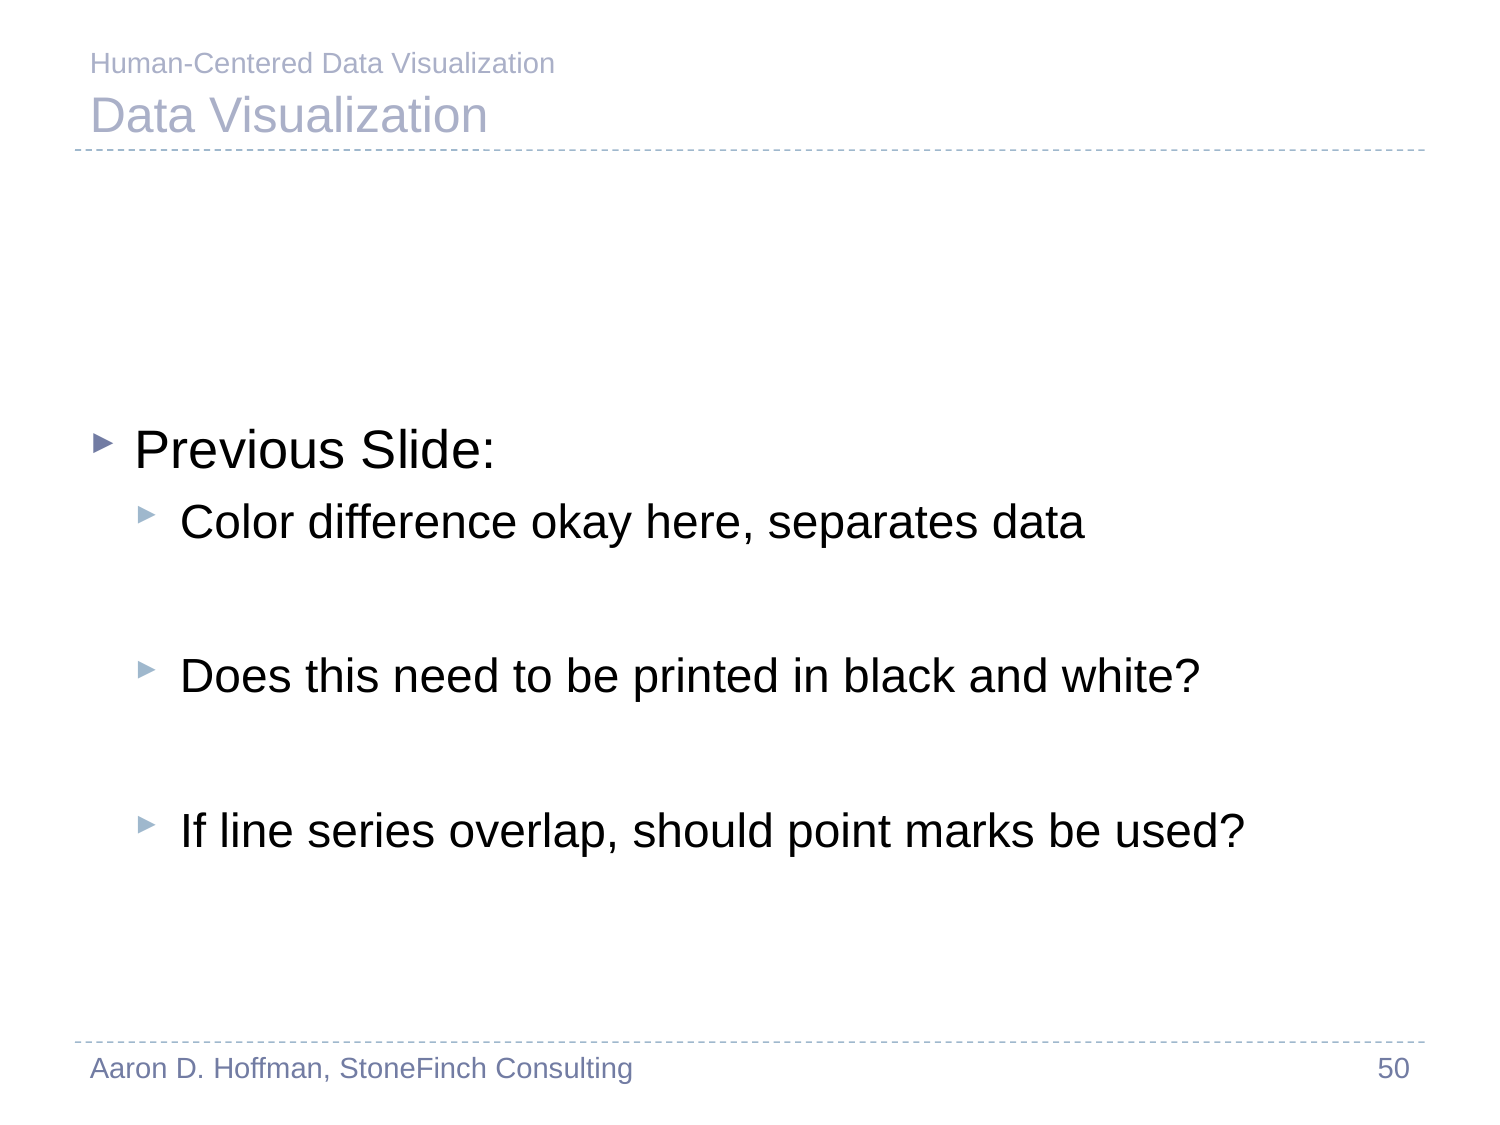

Human-Centered Data Visualization
# Data Visualization

Previous Slide:
Color difference okay here, separates data

Does this need to be printed in black and white?

If line series overlap, should point marks be used?

Aaron D. Hoffman, StoneFinch Consulting
50